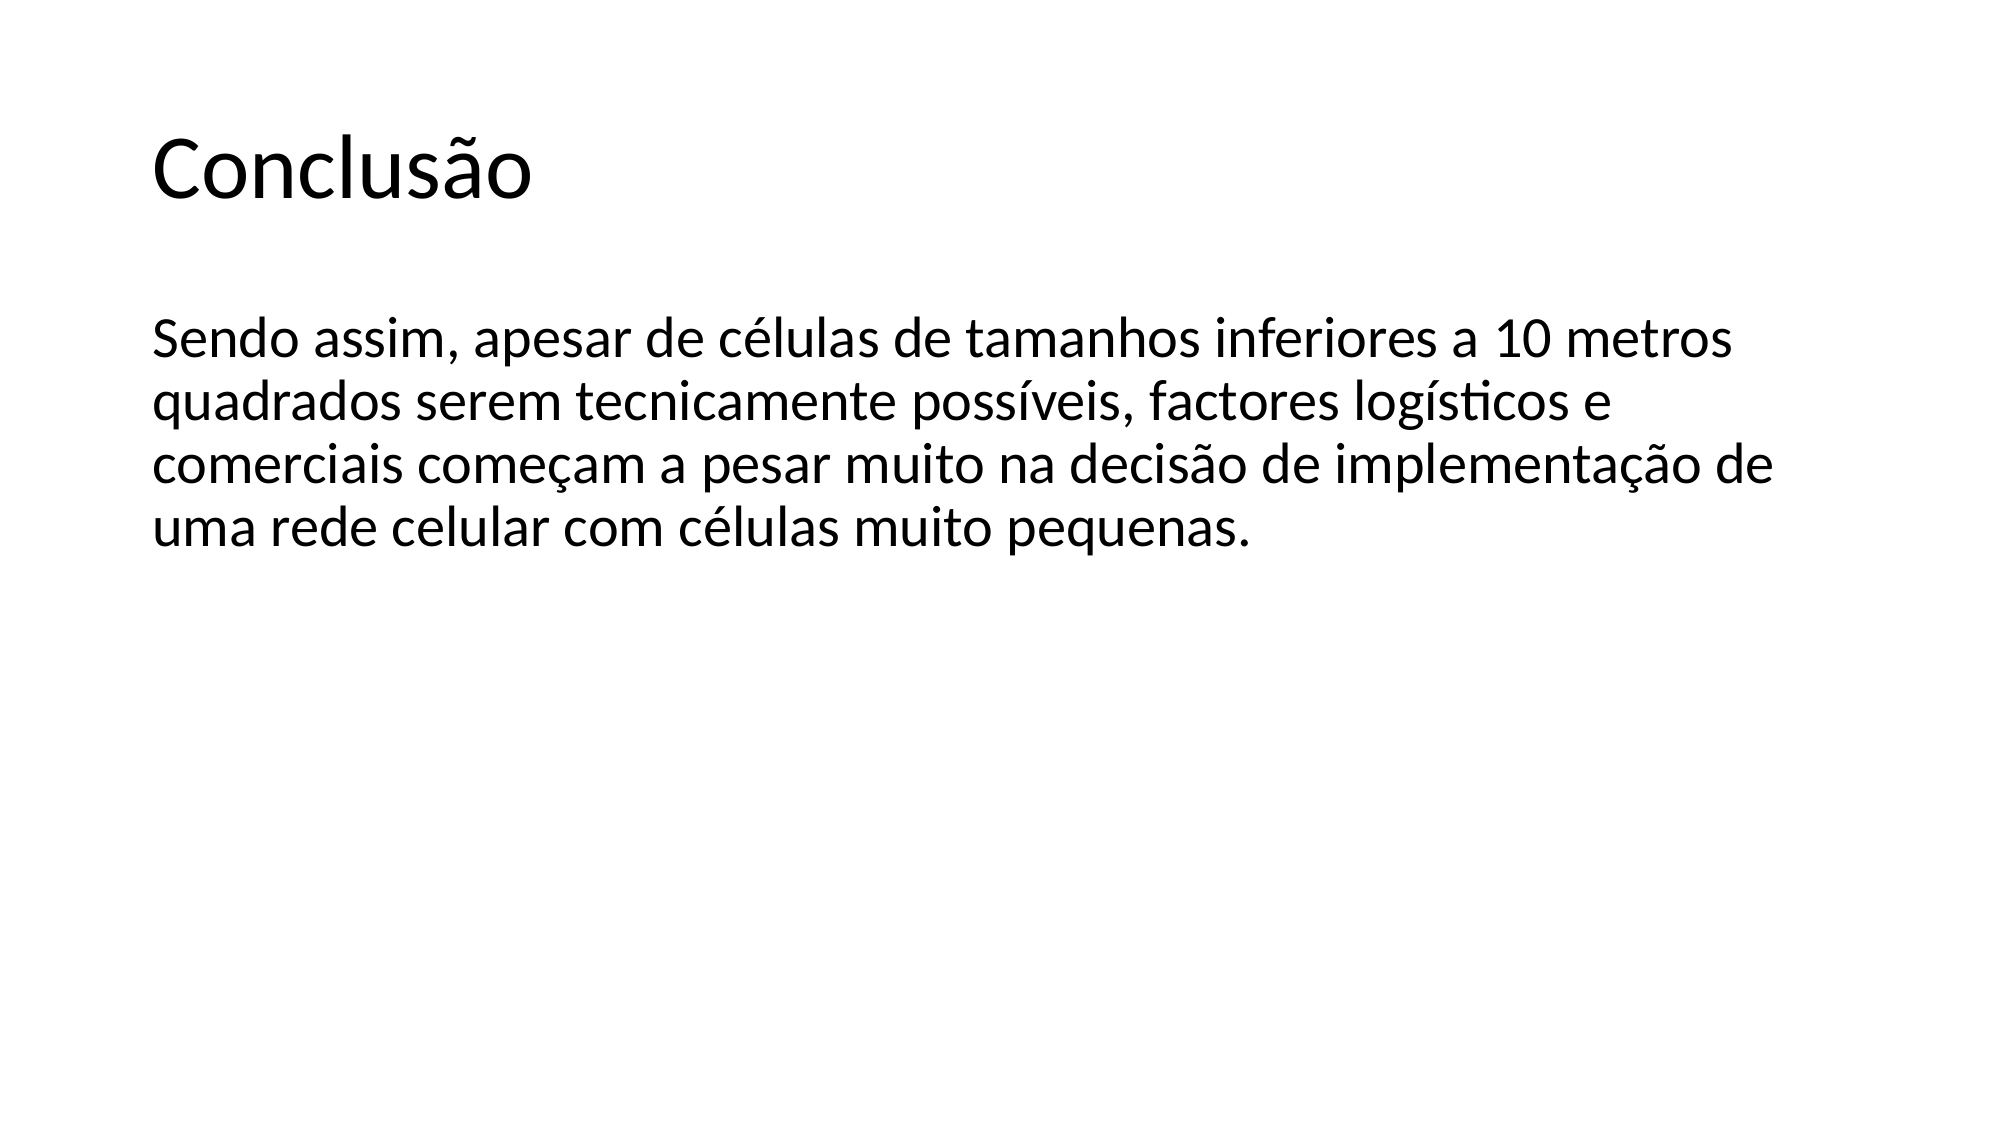

# Conclusão
Sendo assim, apesar de células de tamanhos inferiores a 10 metros quadrados serem tecnicamente possíveis, factores logísticos e comerciais começam a pesar muito na decisão de implementação de uma rede celular com células muito pequenas.